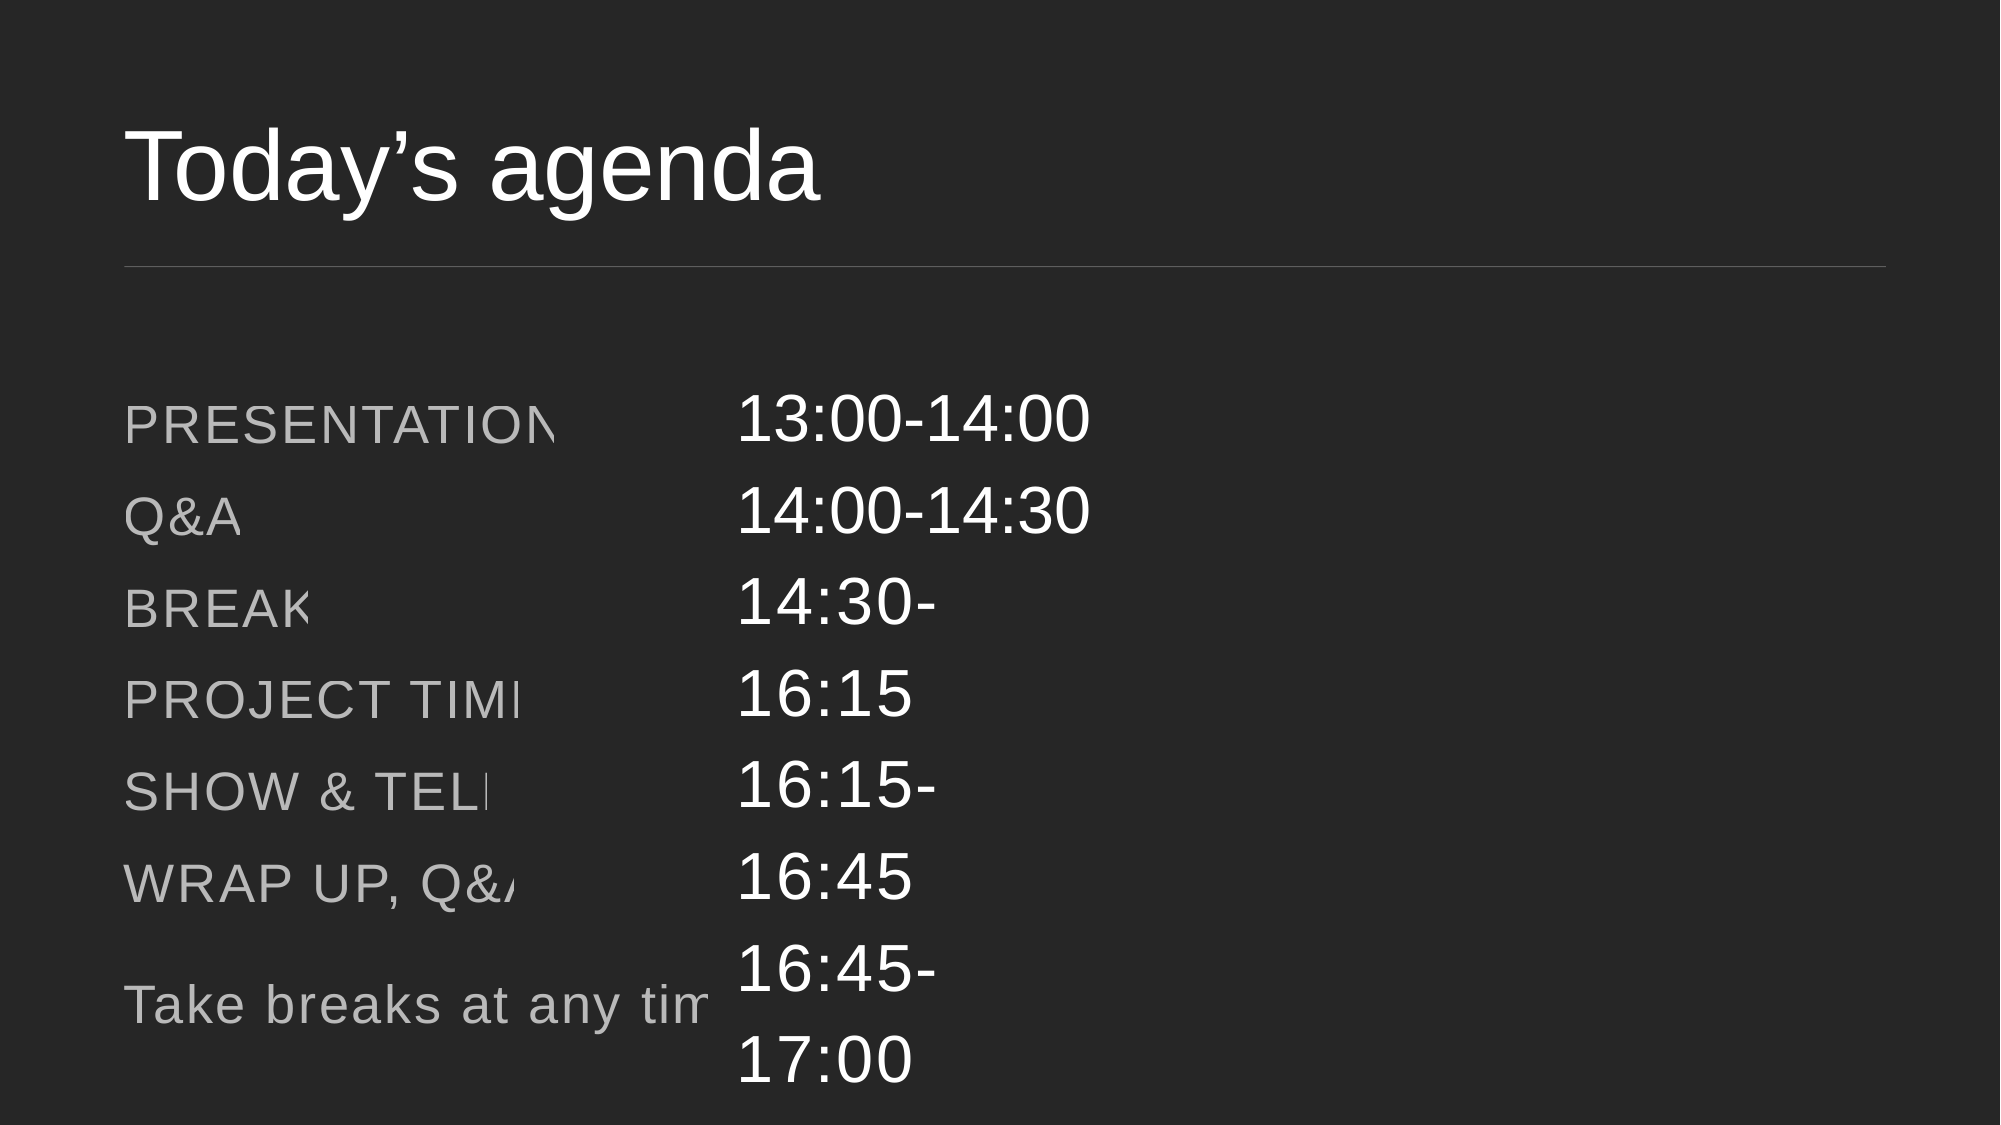

Today’s agenda
PRESENTATION, Q&A
BREAK
PROJECT TIME
SHOW & TELL
WRAP UP, Q&A

13:00-14:00
14:00-14:30
14:30-16:15
16:15-16:45
16:45-17:00
Take breaks at any time!